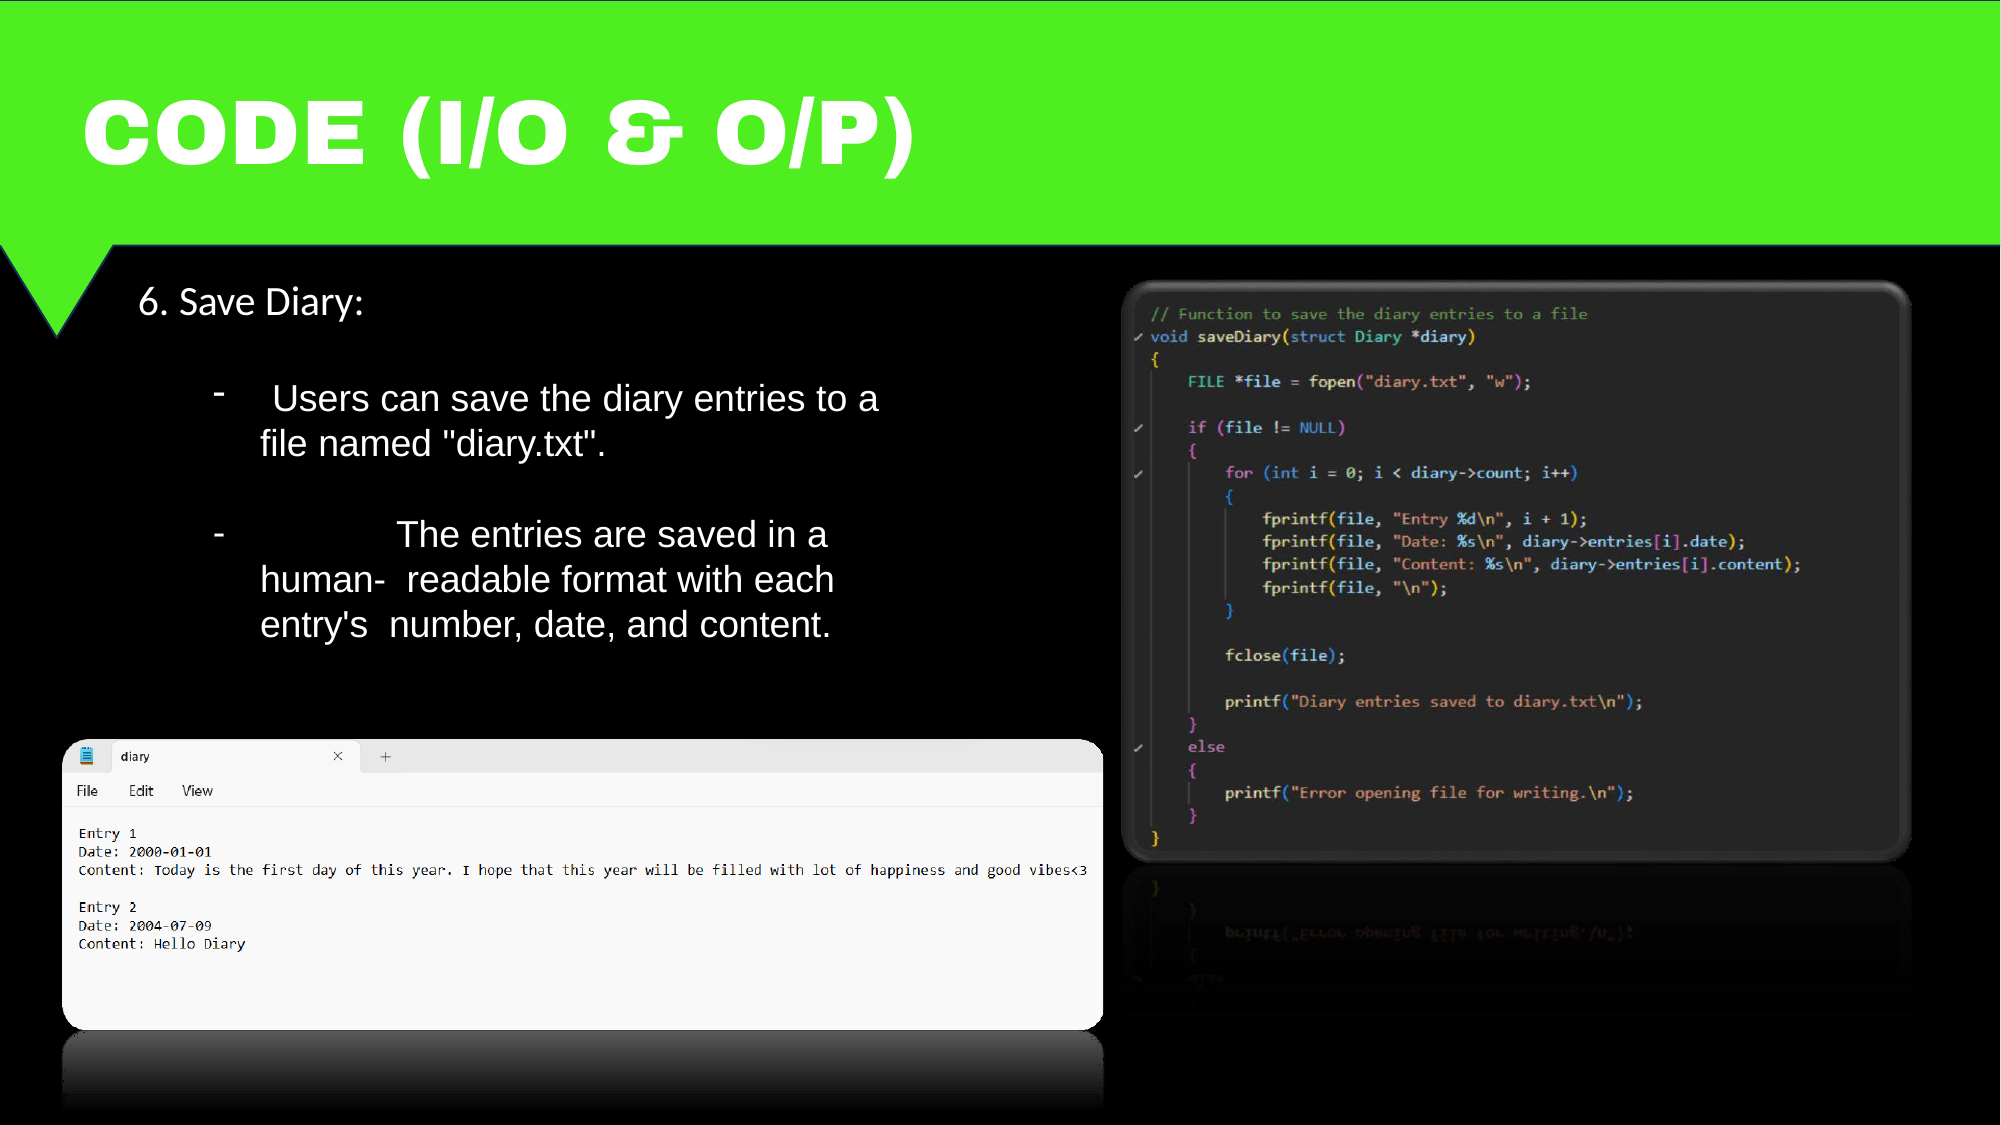

# CODE (I/O & O/P)
Save Diary:

Users can save the diary entries to a
file named "diary.txt".

	The entries are saved in a human-  readable format with each entry's  number, date, and content.